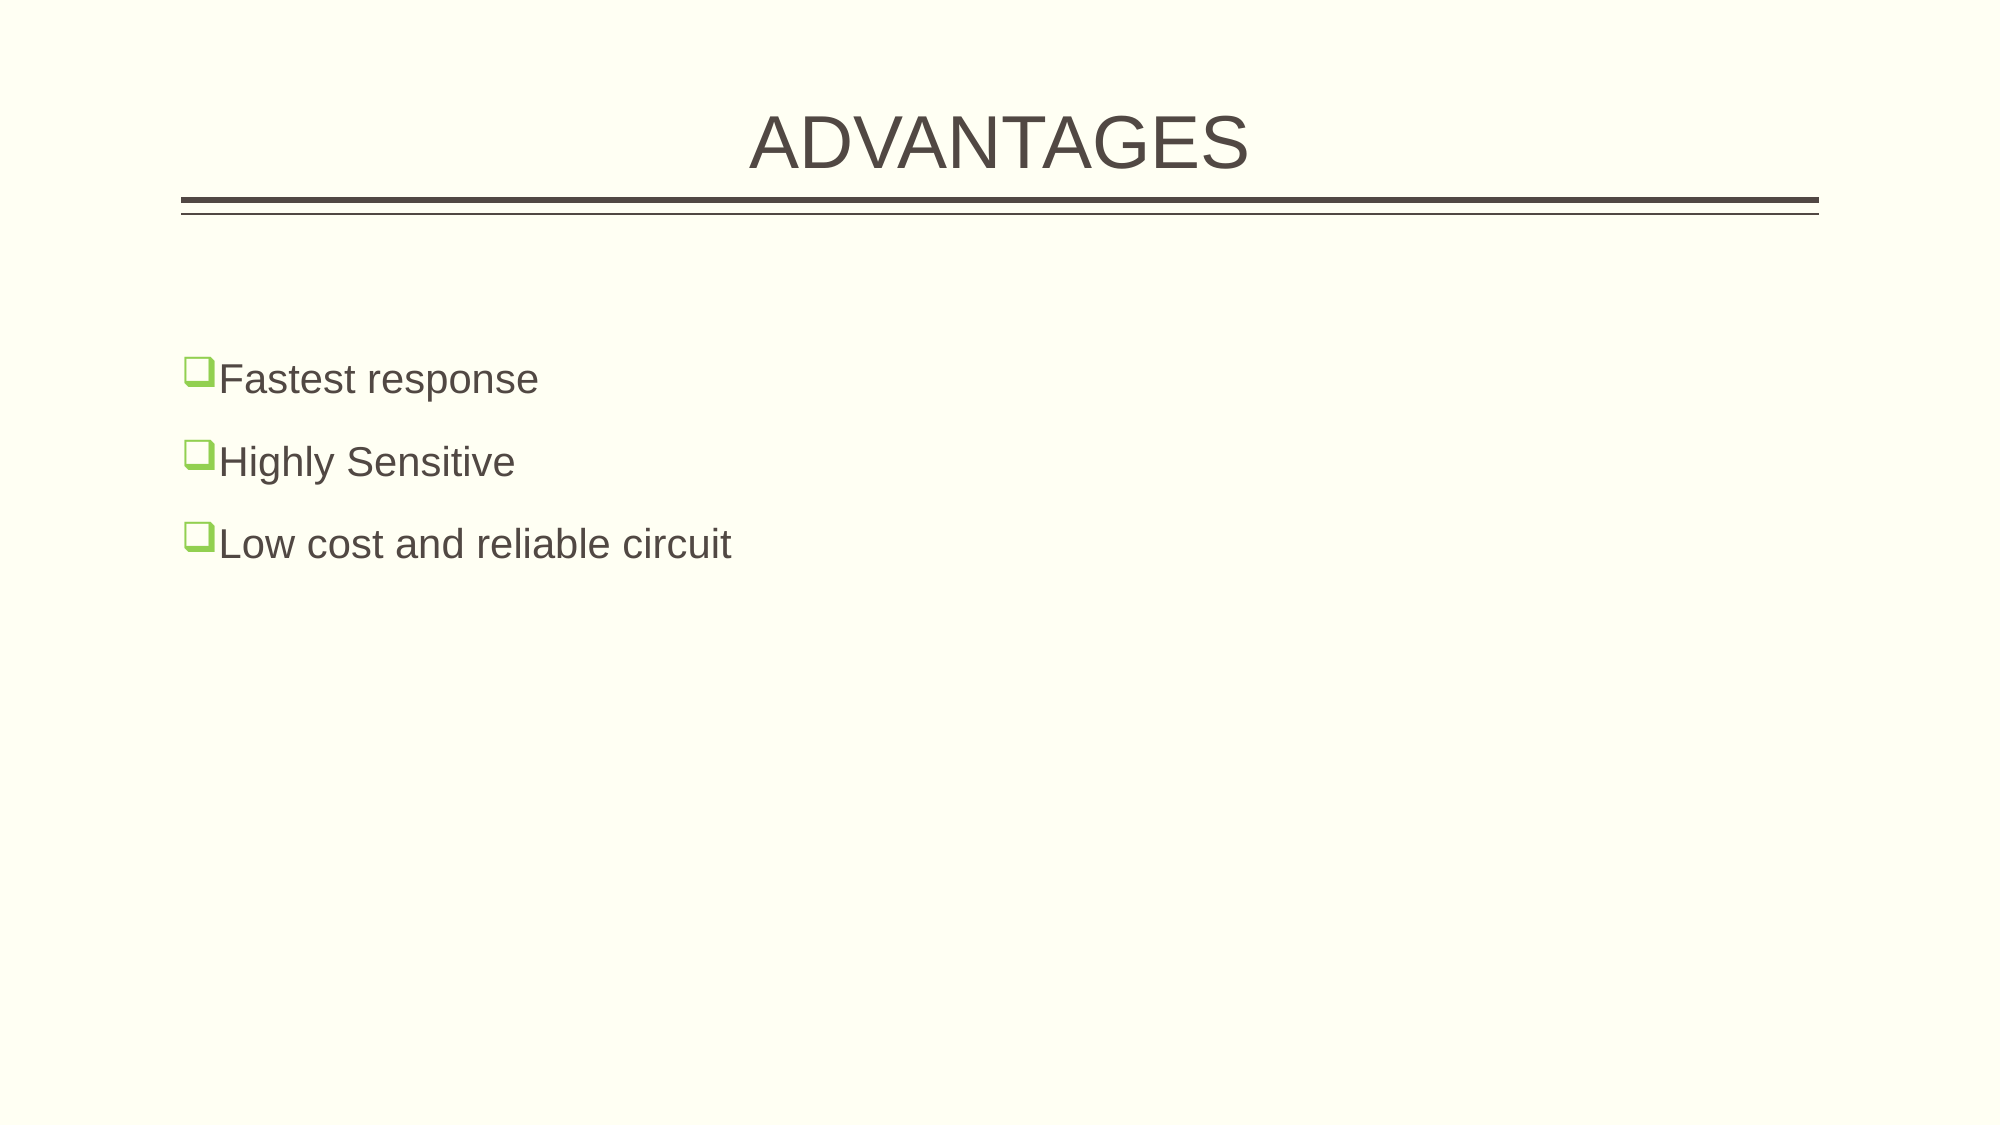

# ADVANTAGES

Fastest response
Highly Sensitive
Low cost and reliable circuit